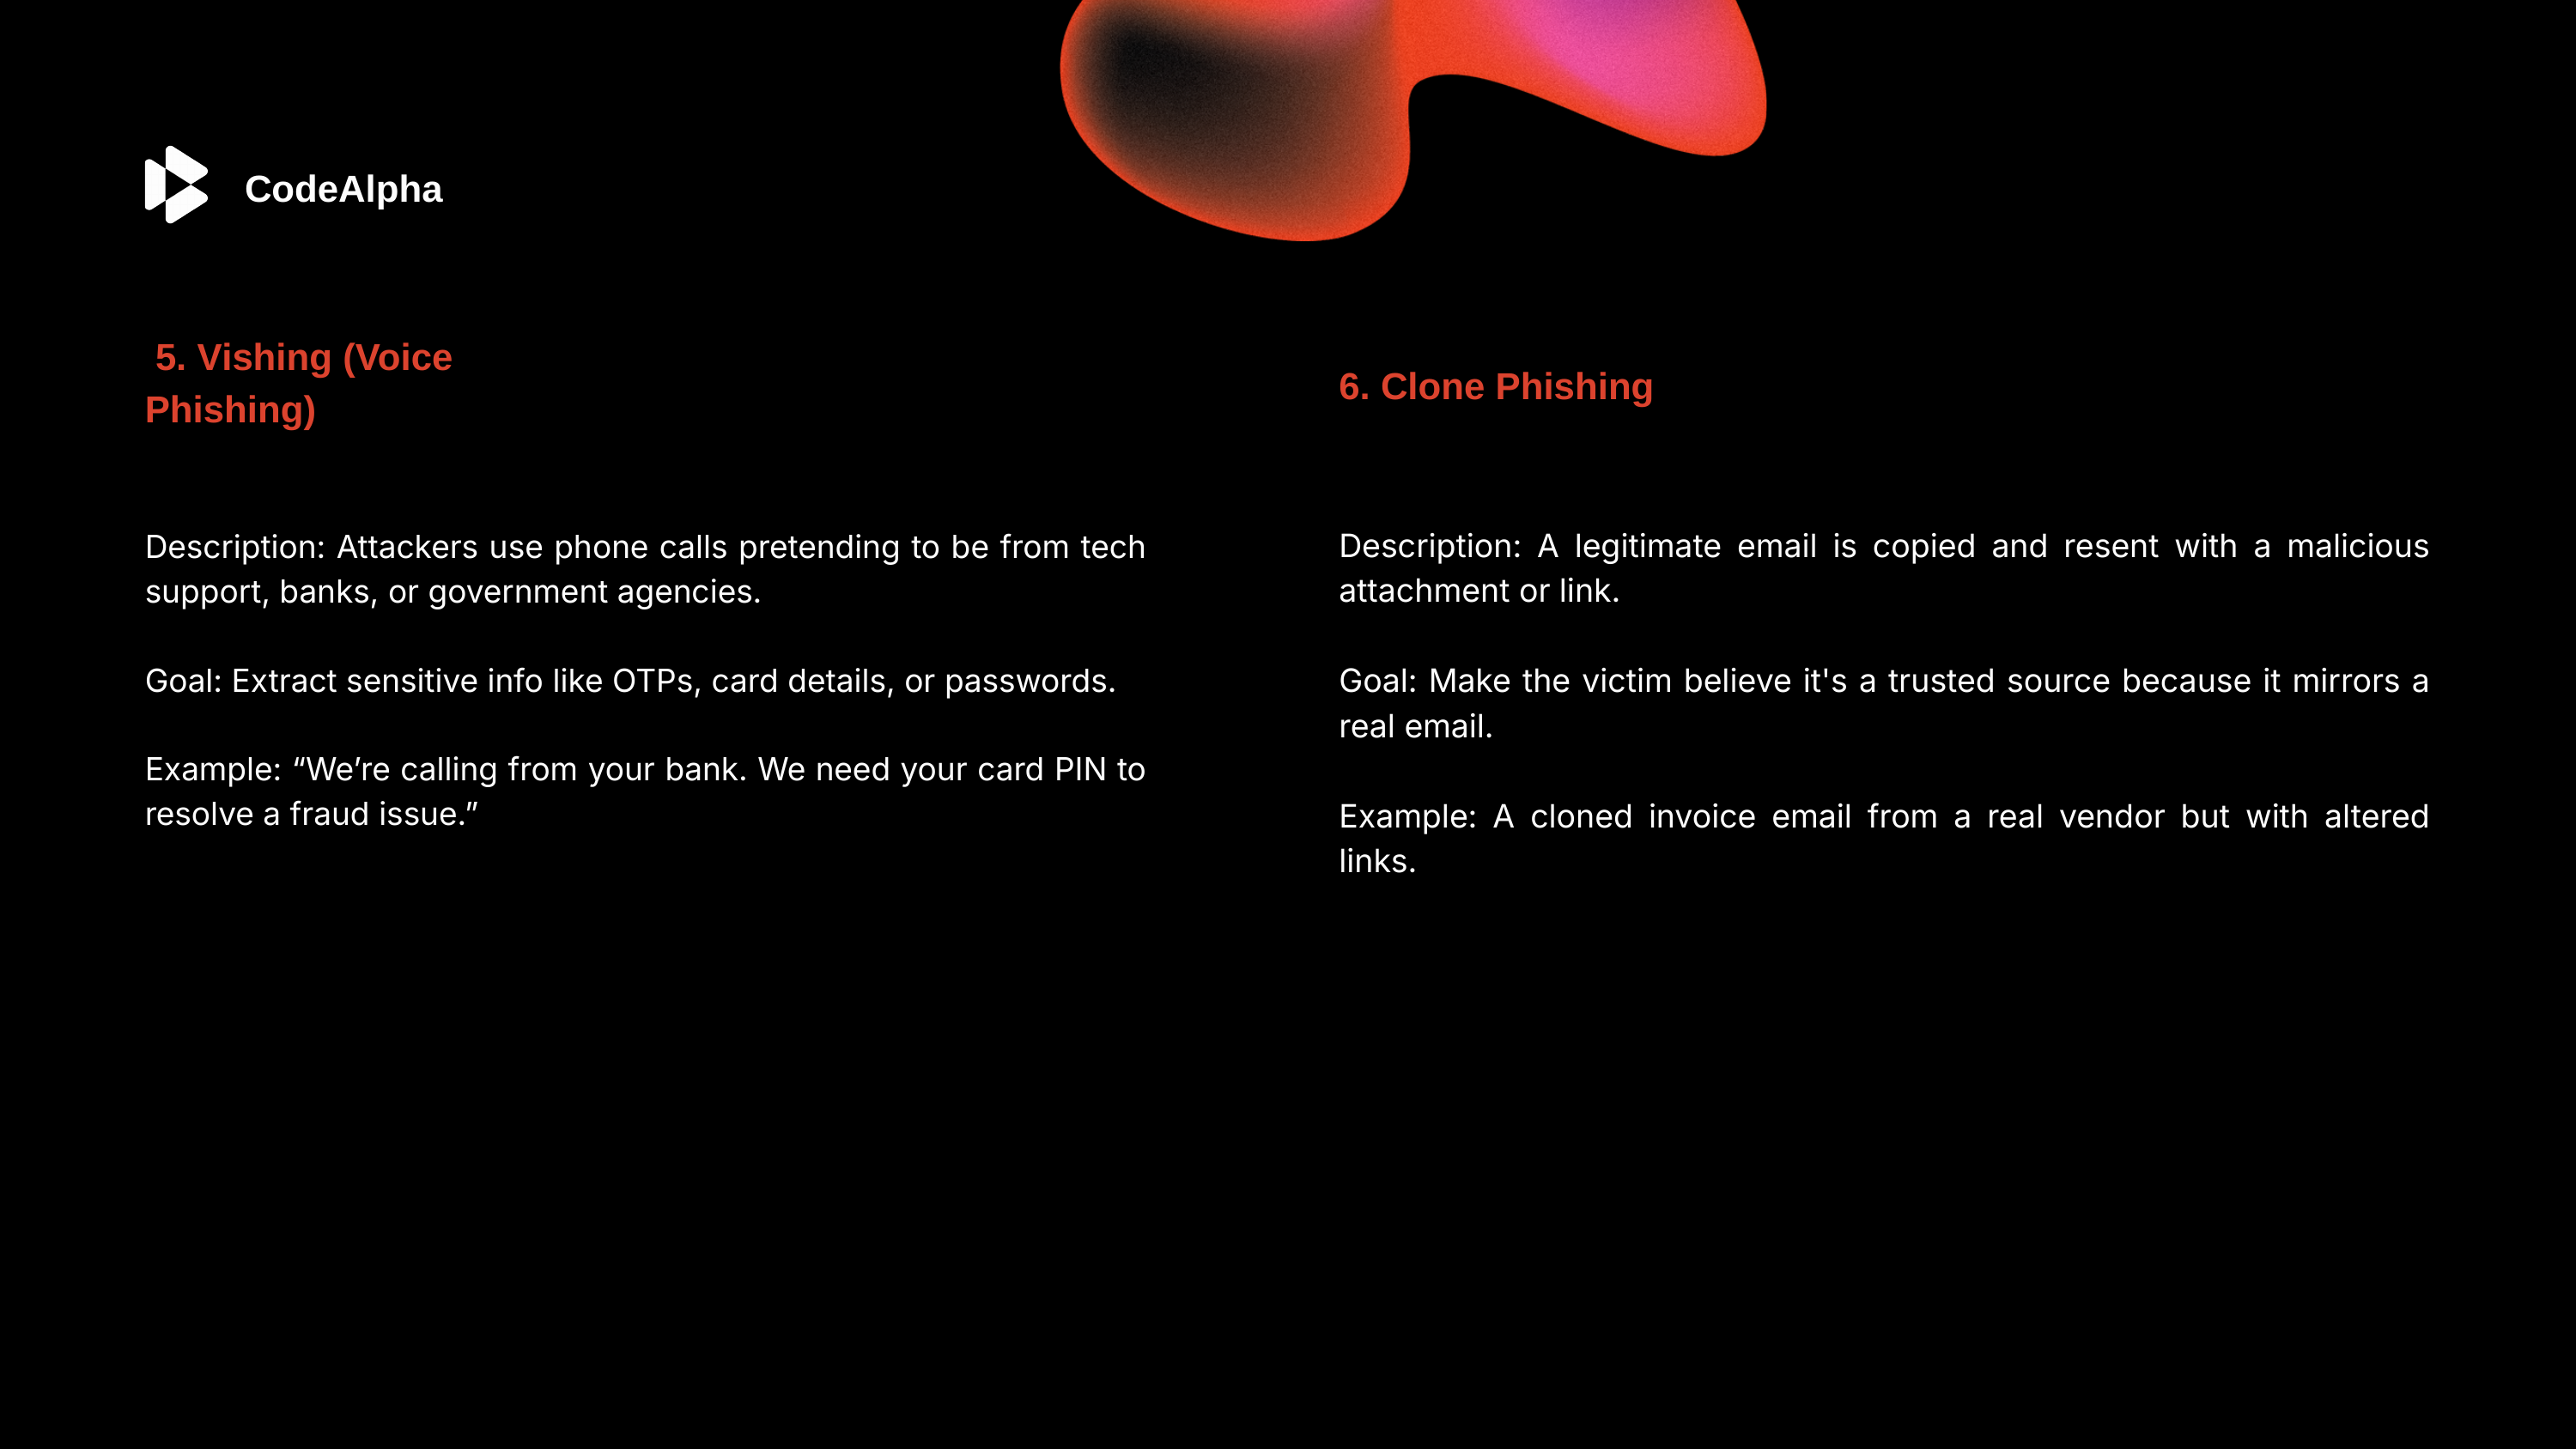

CodeAlpha
 5. Vishing (Voice Phishing)
6. Clone Phishing
Description: A legitimate email is copied and resent with a malicious attachment or link.

Goal: Make the victim believe it's a trusted source because it mirrors a real email.

Example: A cloned invoice email from a real vendor but with altered links.
Description: Attackers use phone calls pretending to be from tech support, banks, or government agencies.

Goal: Extract sensitive info like OTPs, card details, or passwords.

Example: “We’re calling from your bank. We need your card PIN to resolve a fraud issue.”